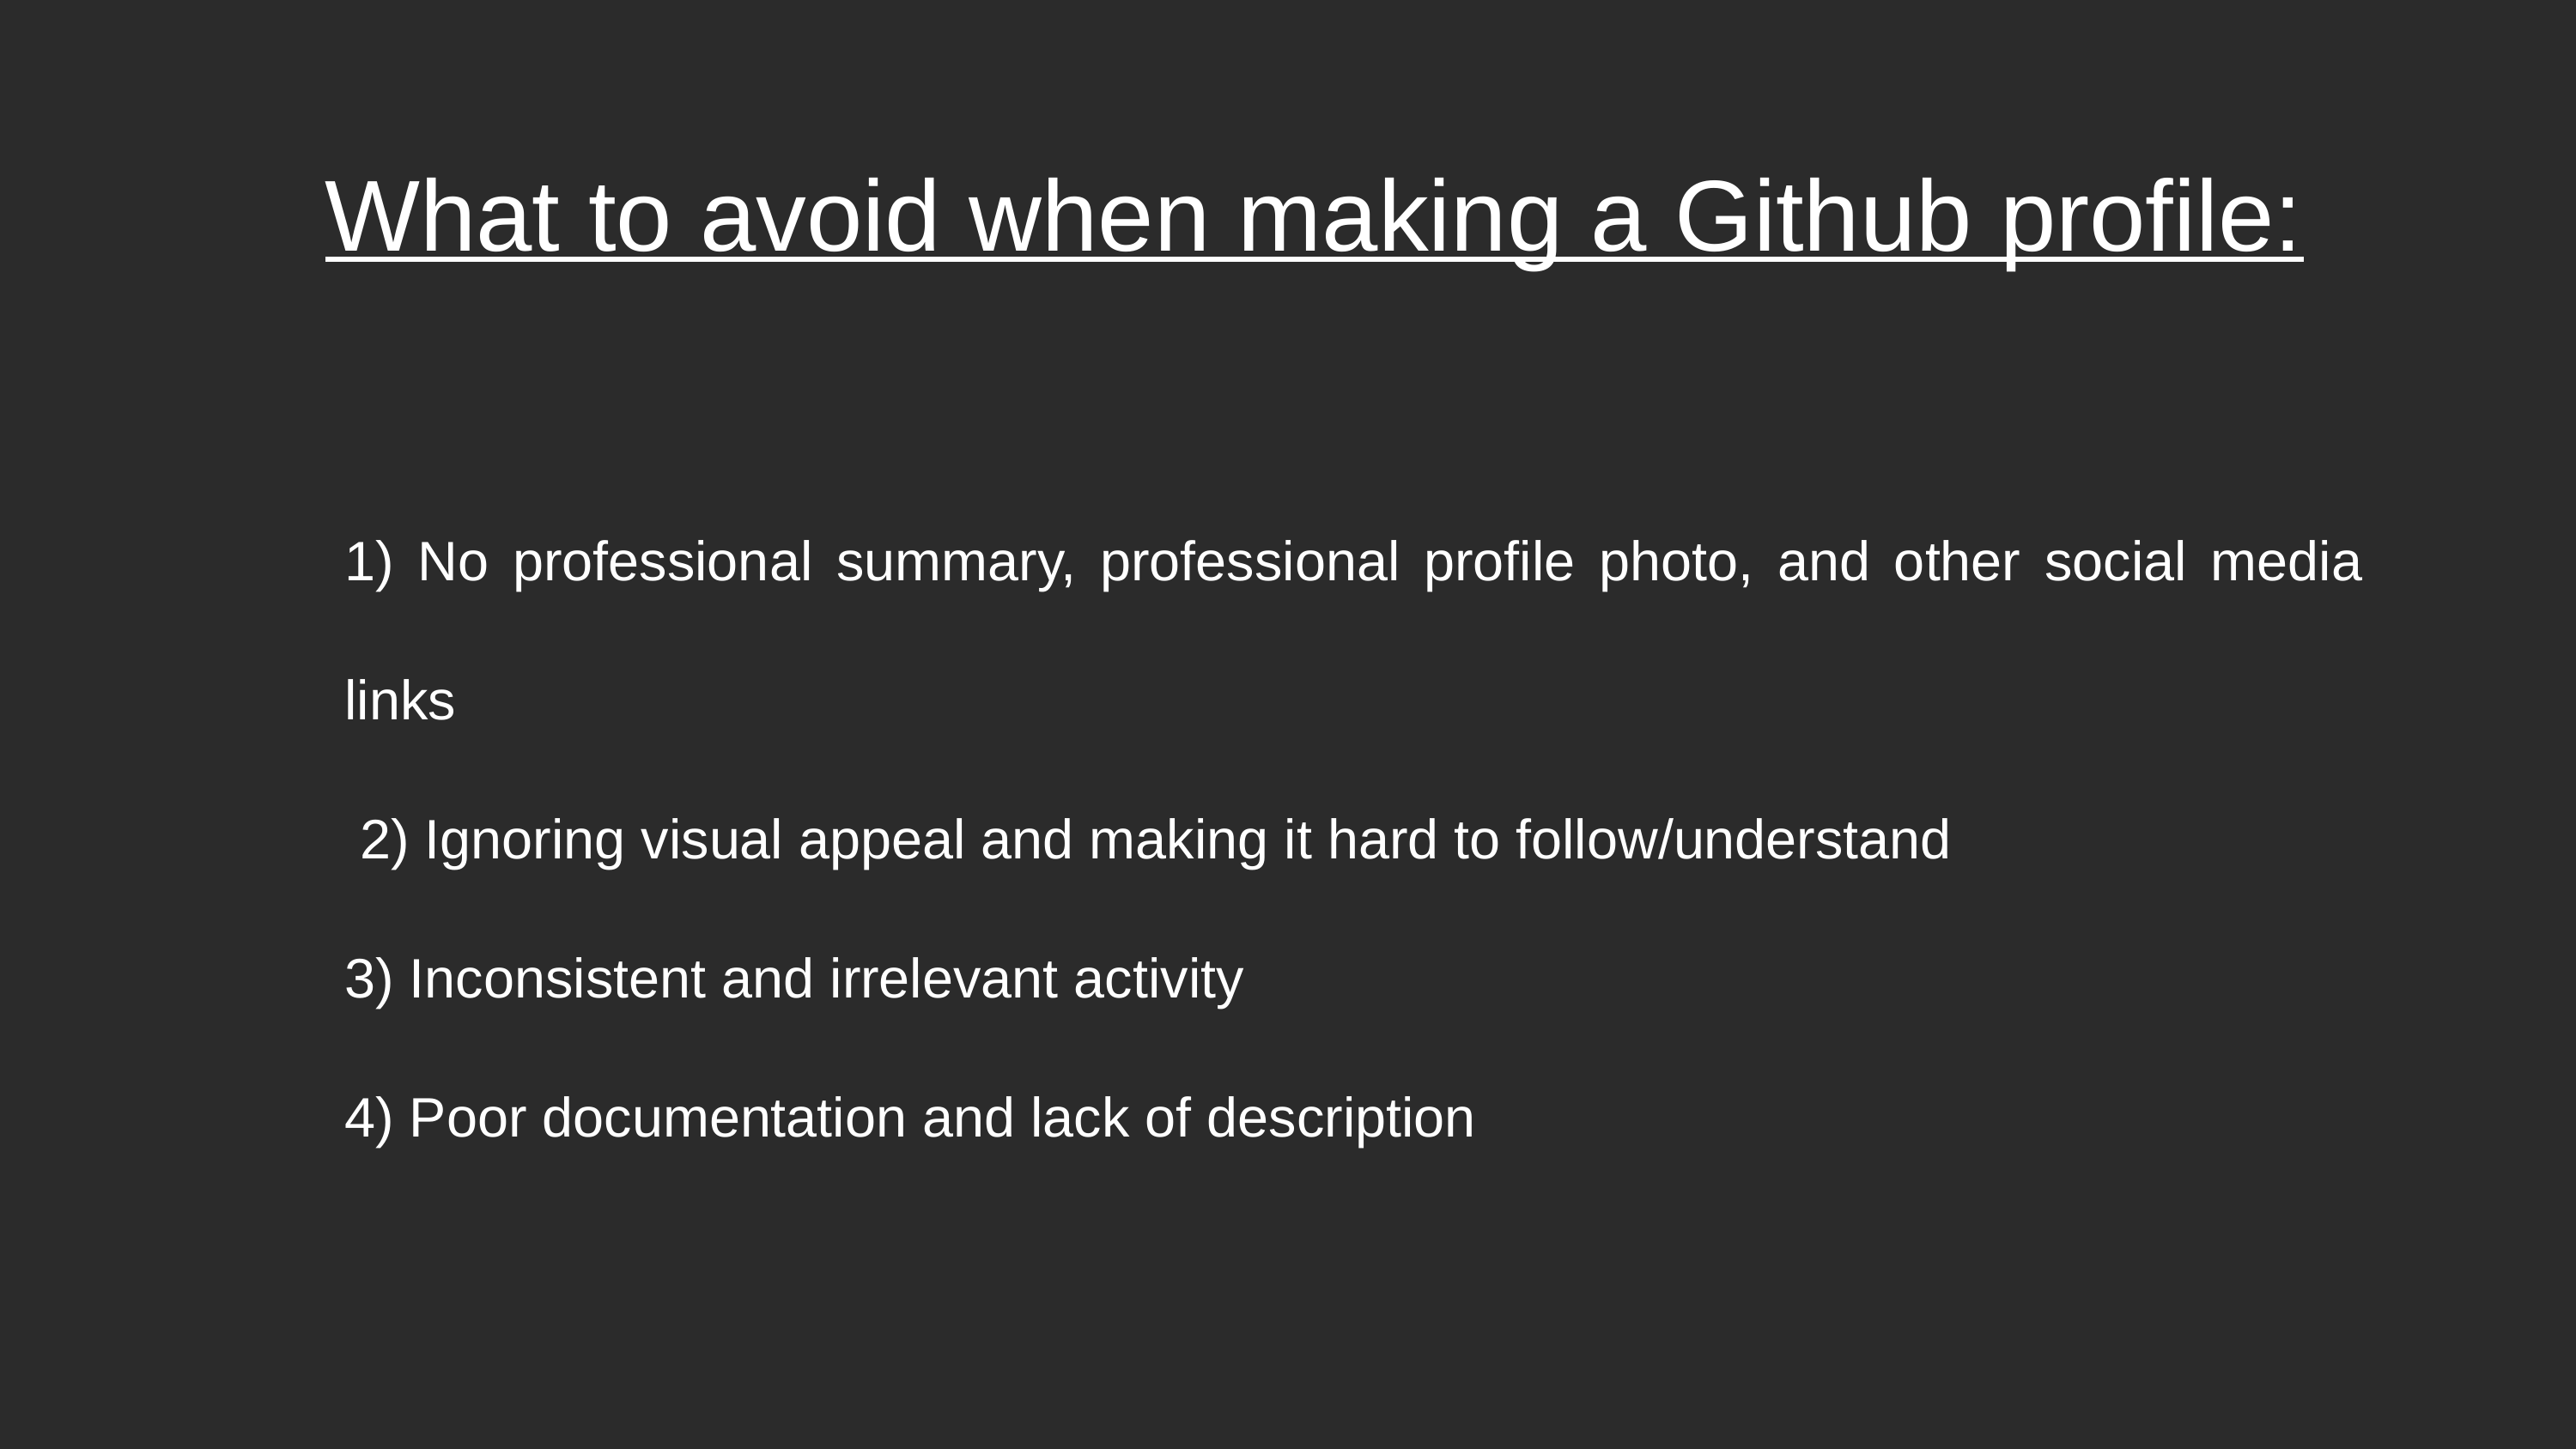

What to avoid when making a Github profile:
1) No professional summary, professional profile photo, and other social media links
 2) Ignoring visual appeal and making it hard to follow/understand
3) Inconsistent and irrelevant activity
4) Poor documentation and lack of description